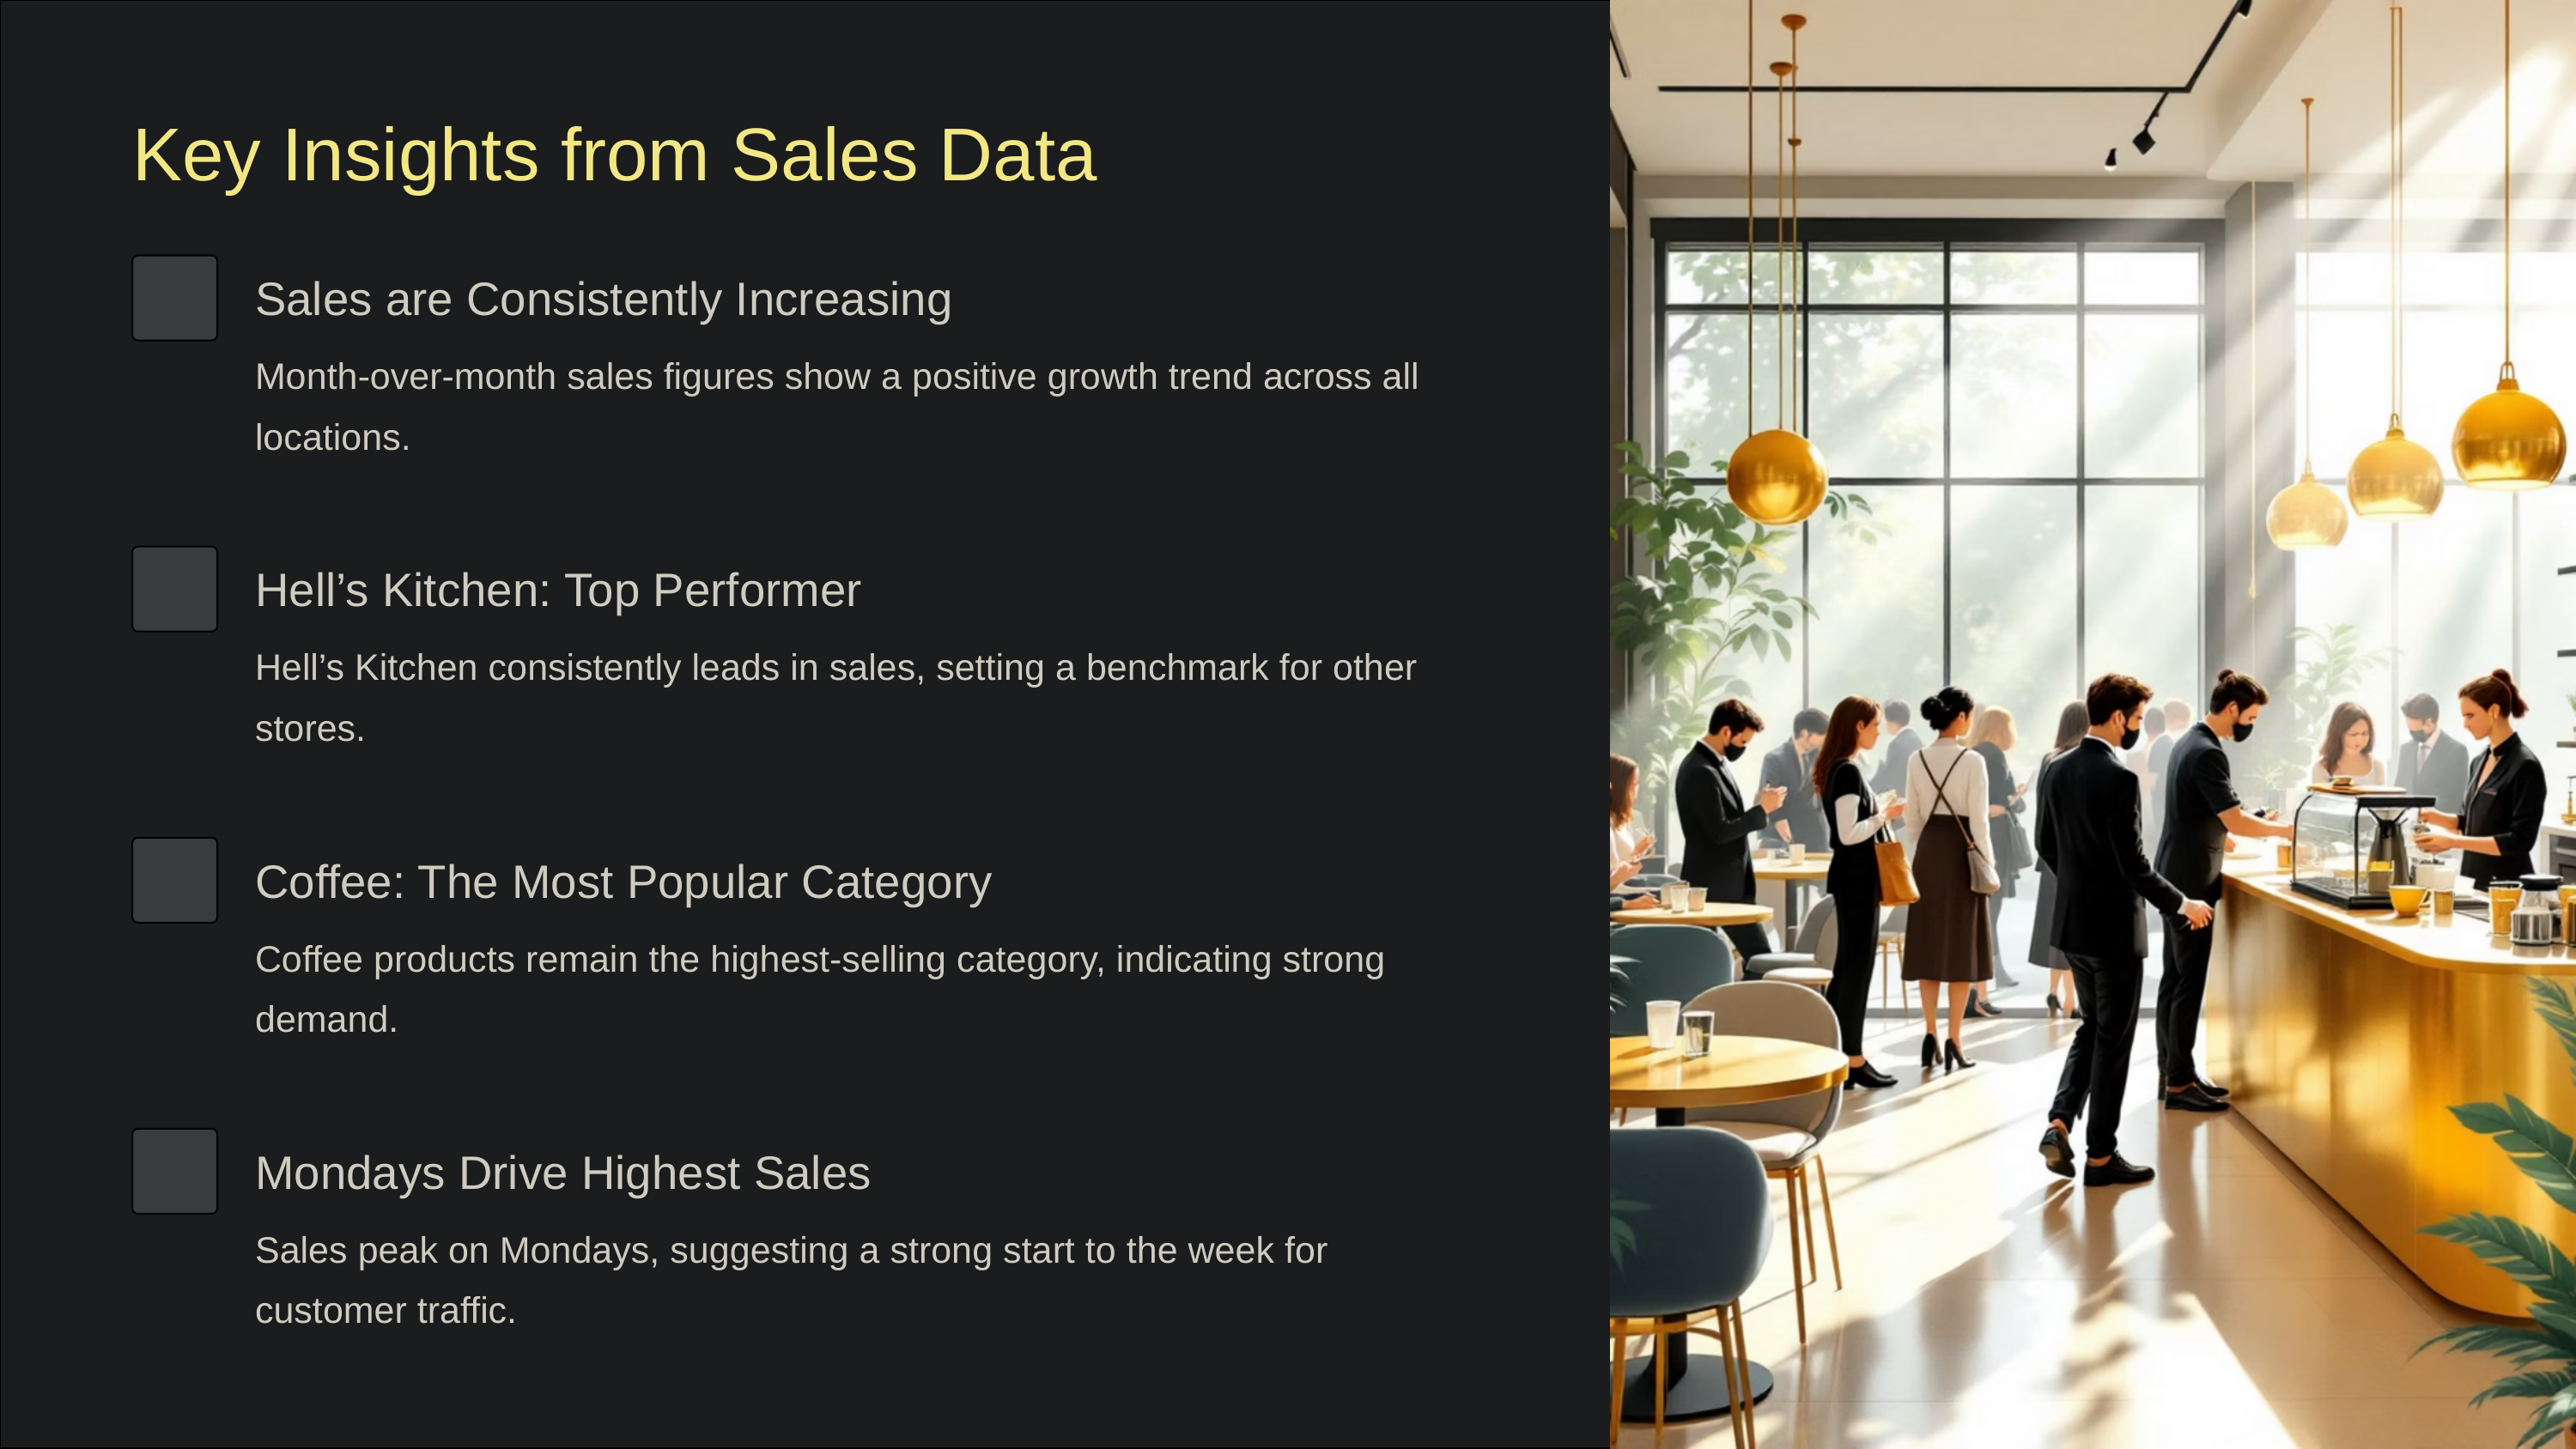

Key Insights from Sales Data

Sales are Consistently Increasing
Month-over-month sales figures show a positive growth trend across all locations.

Hell’s Kitchen: Top Performer
Hell’s Kitchen consistently leads in sales, setting a benchmark for other stores.

Coffee: The Most Popular Category
Coffee products remain the highest-selling category, indicating strong demand.

Mondays Drive Highest Sales
Sales peak on Mondays, suggesting a strong start to the week for customer traffic.